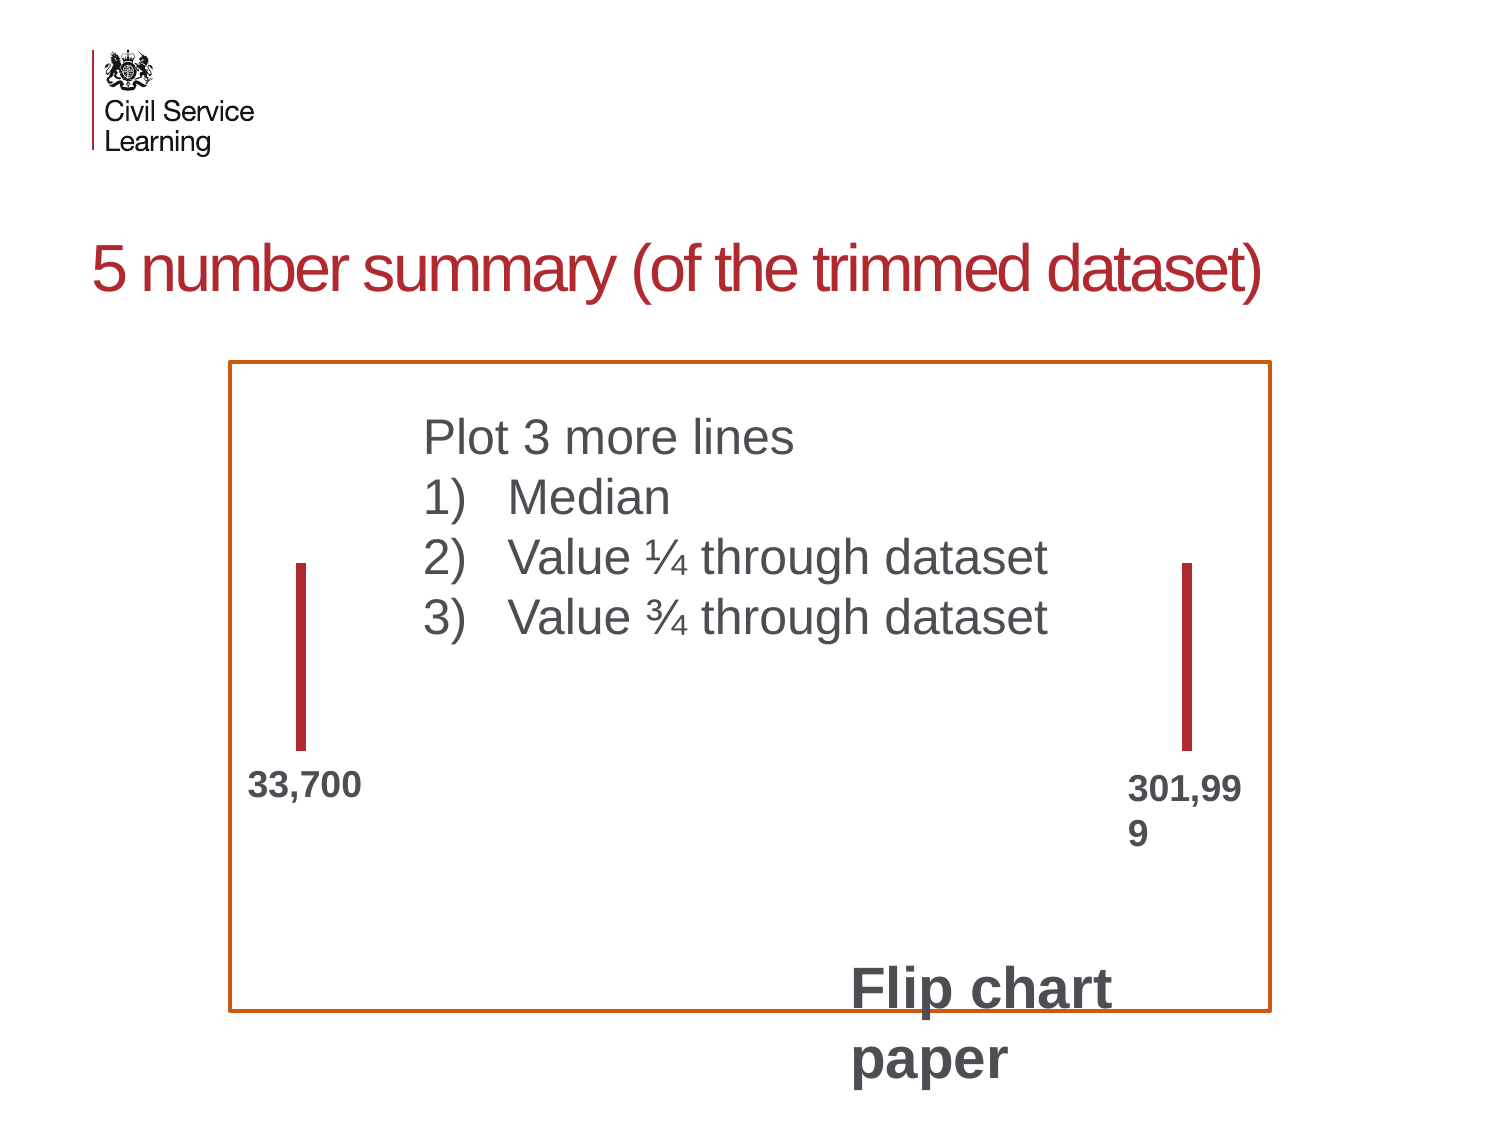

# 5 number summary (of the trimmed dataset)

Plot 3 more lines
Median
Value ¼ through dataset
Value ¾ through dataset
33,700
301,999
Flip chart paper